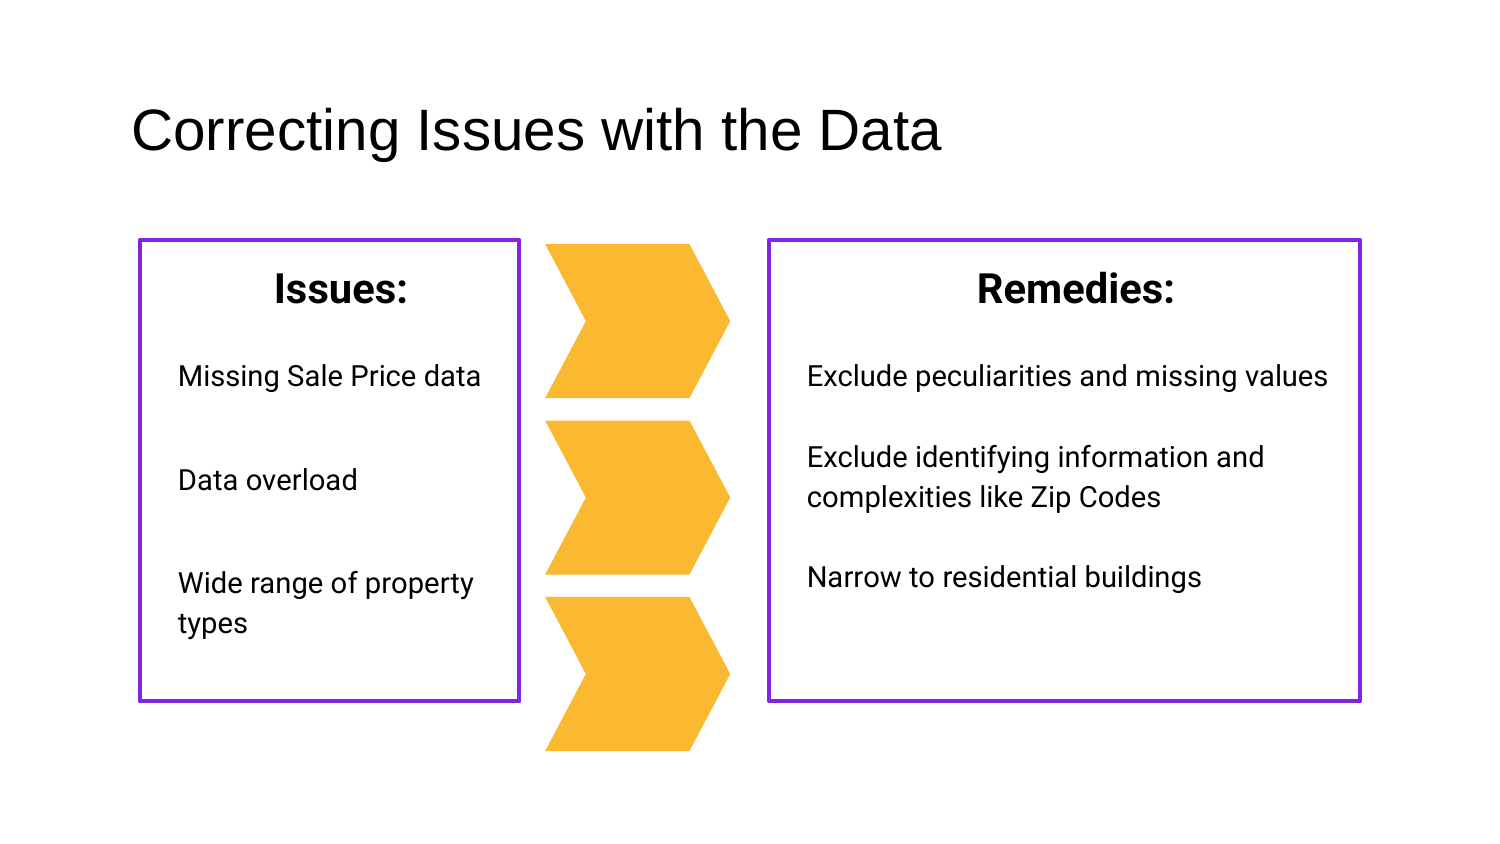

# Correcting Issues with the Data

Issues:

Missing Sale Price data

Data overload

Wide range of property types

Remedies:

Exclude peculiarities and missing values

Exclude identifying information and complexities like Zip Codes

Narrow to residential buildings